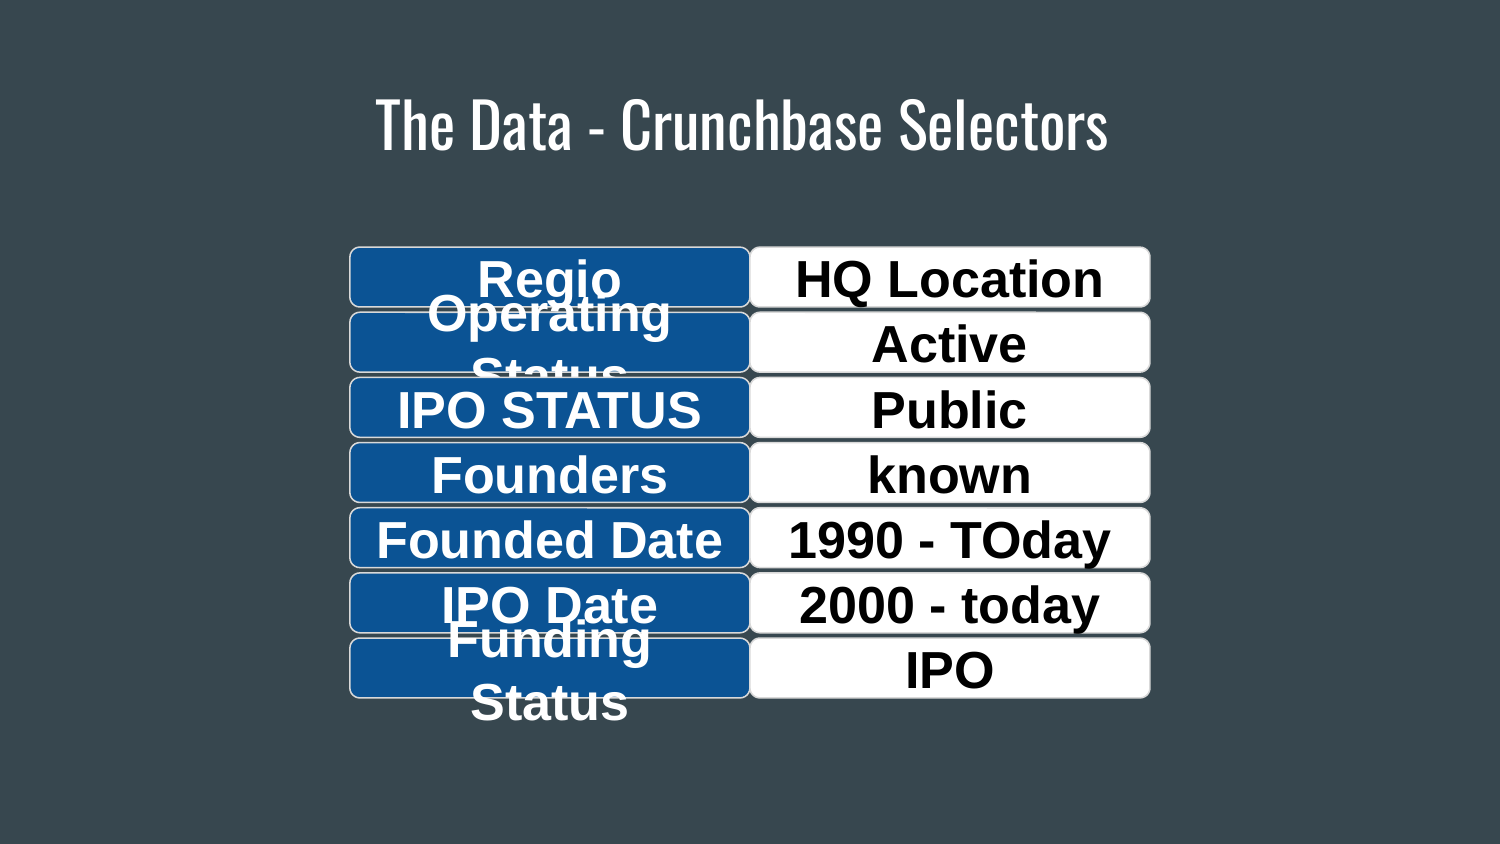

# The Data - Crunchbase Selectors
Regio
HQ Location
Operating Status
Active
IPO STATUS
Public
Founders
known
Founded Date
1990 - TOday
IPO Date
2000 - today
Funding Status
IPO